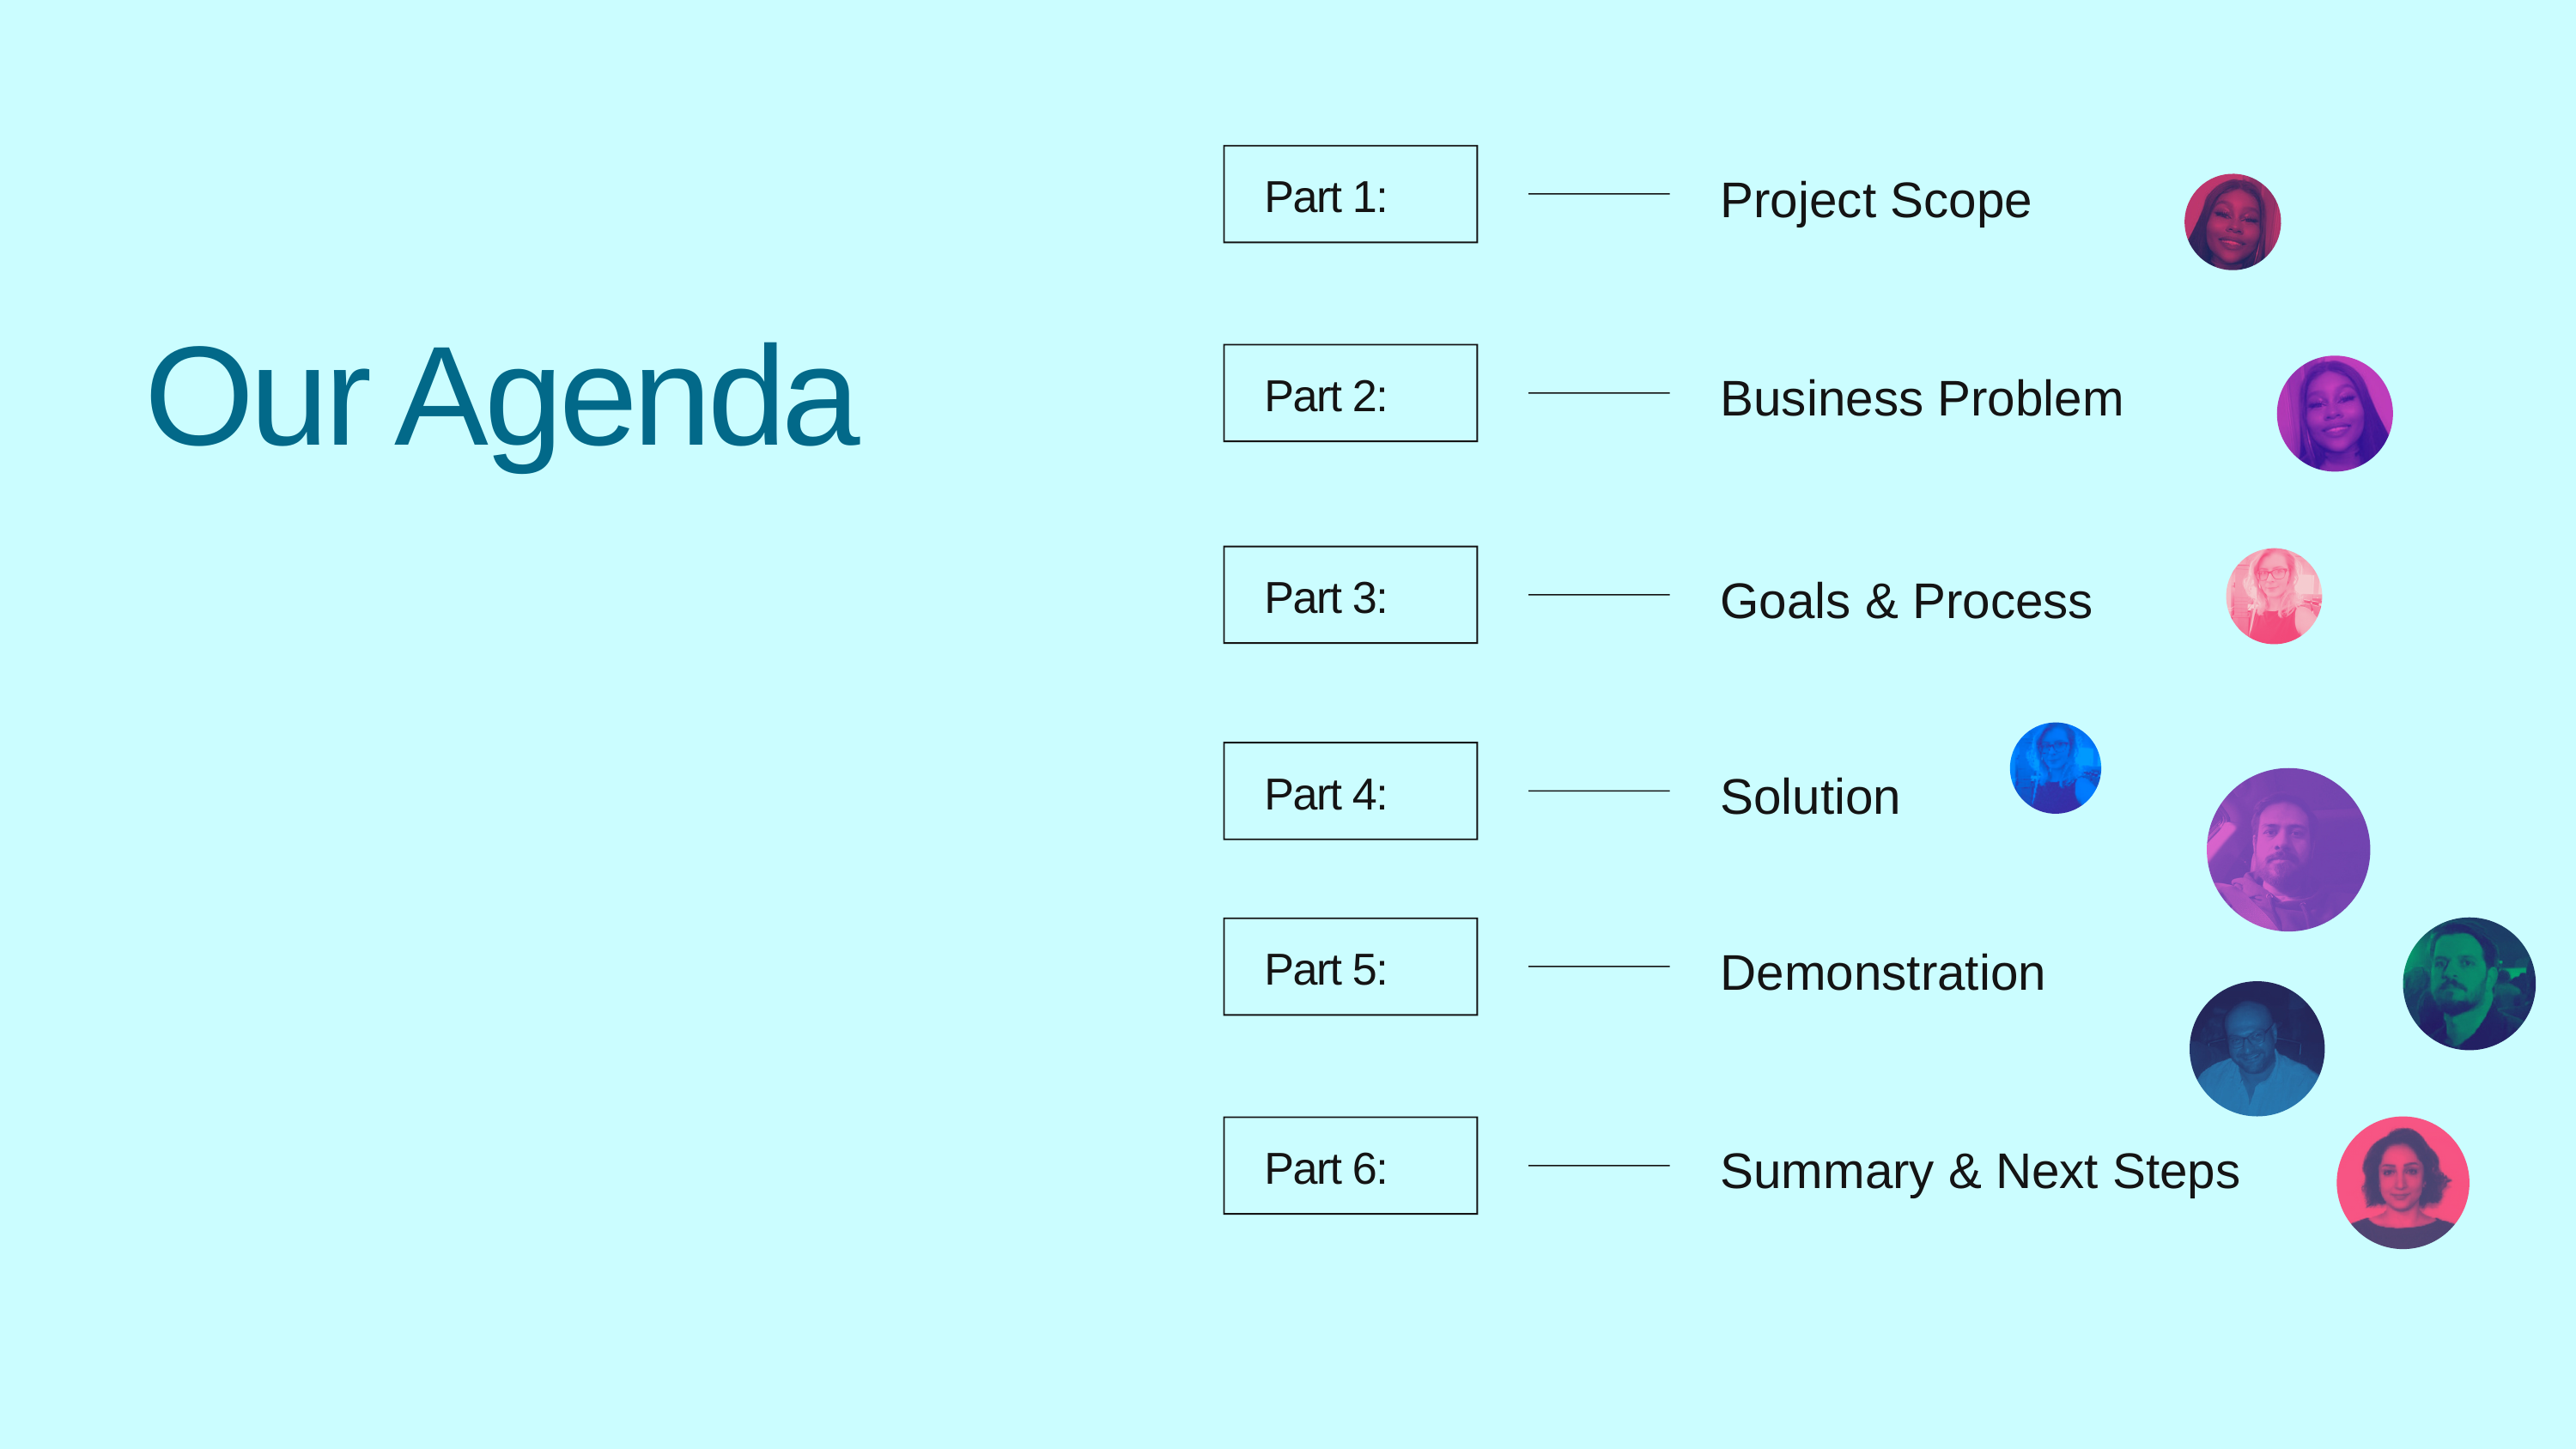

Project Scope
Part 1:

Our Agenda

Business Problem
Part 2:

Goals & Process
Part 3:

Solution
Part 4:

Demonstration
Part 5:

Summary & Next Steps
Part 6: